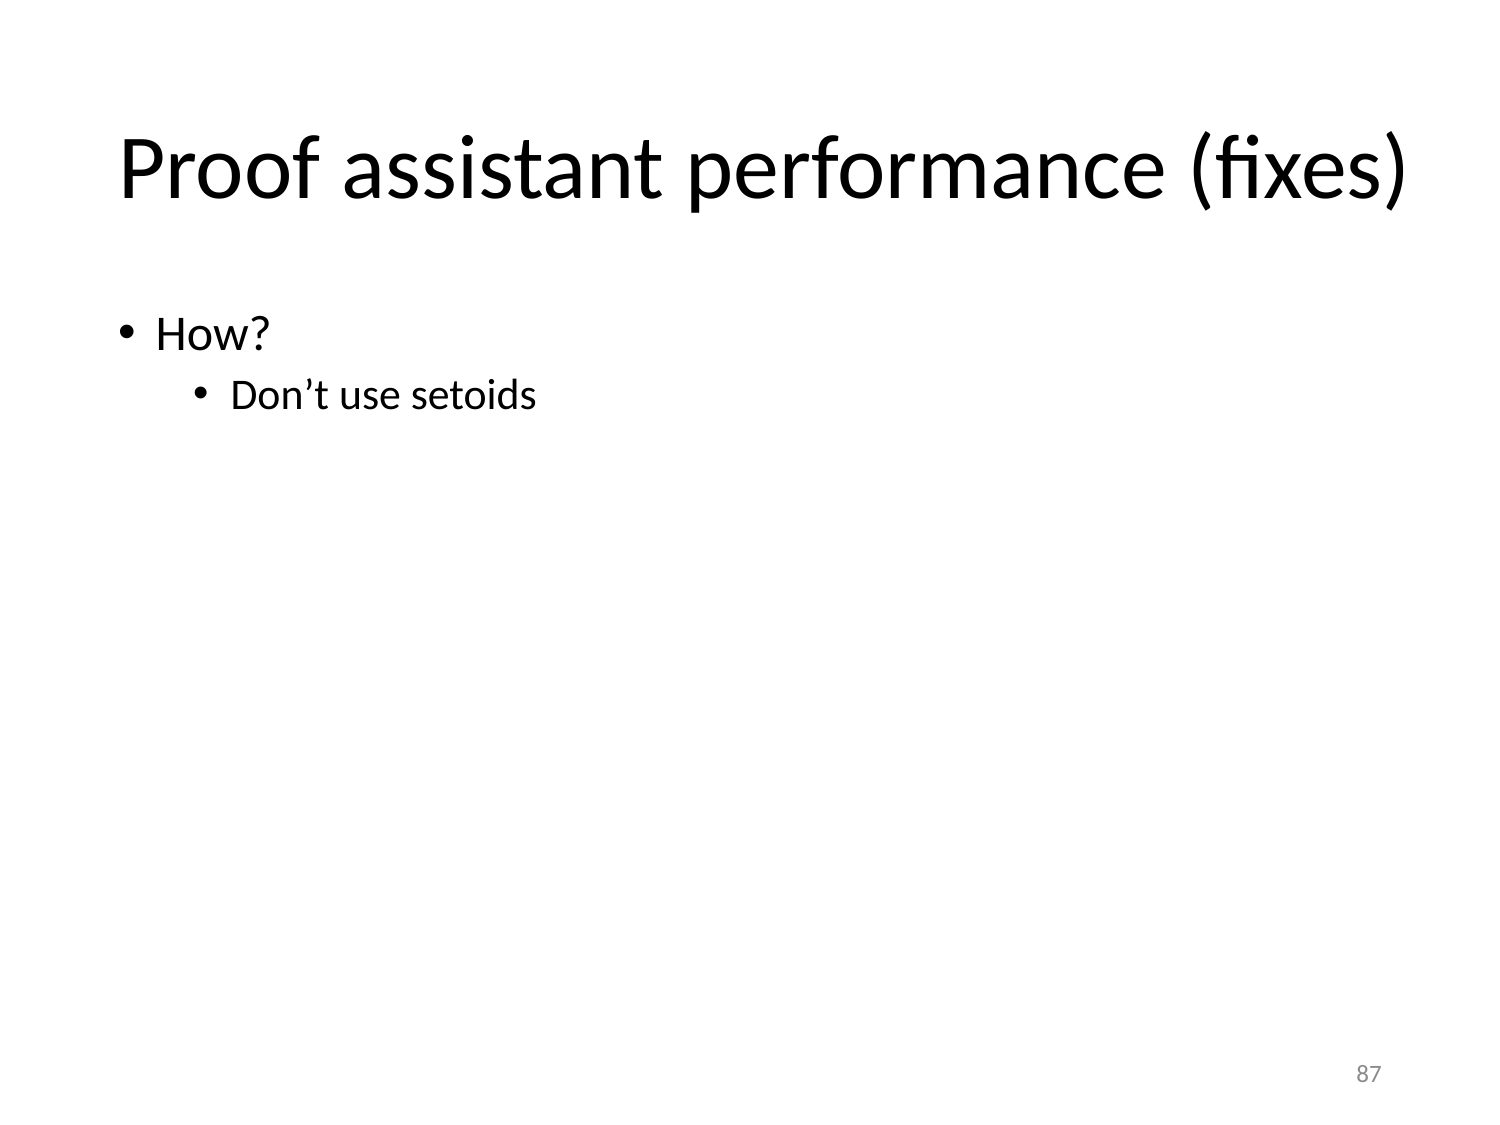

# Proof assistant performance (fixes)
How?
Don’t use setoids
87